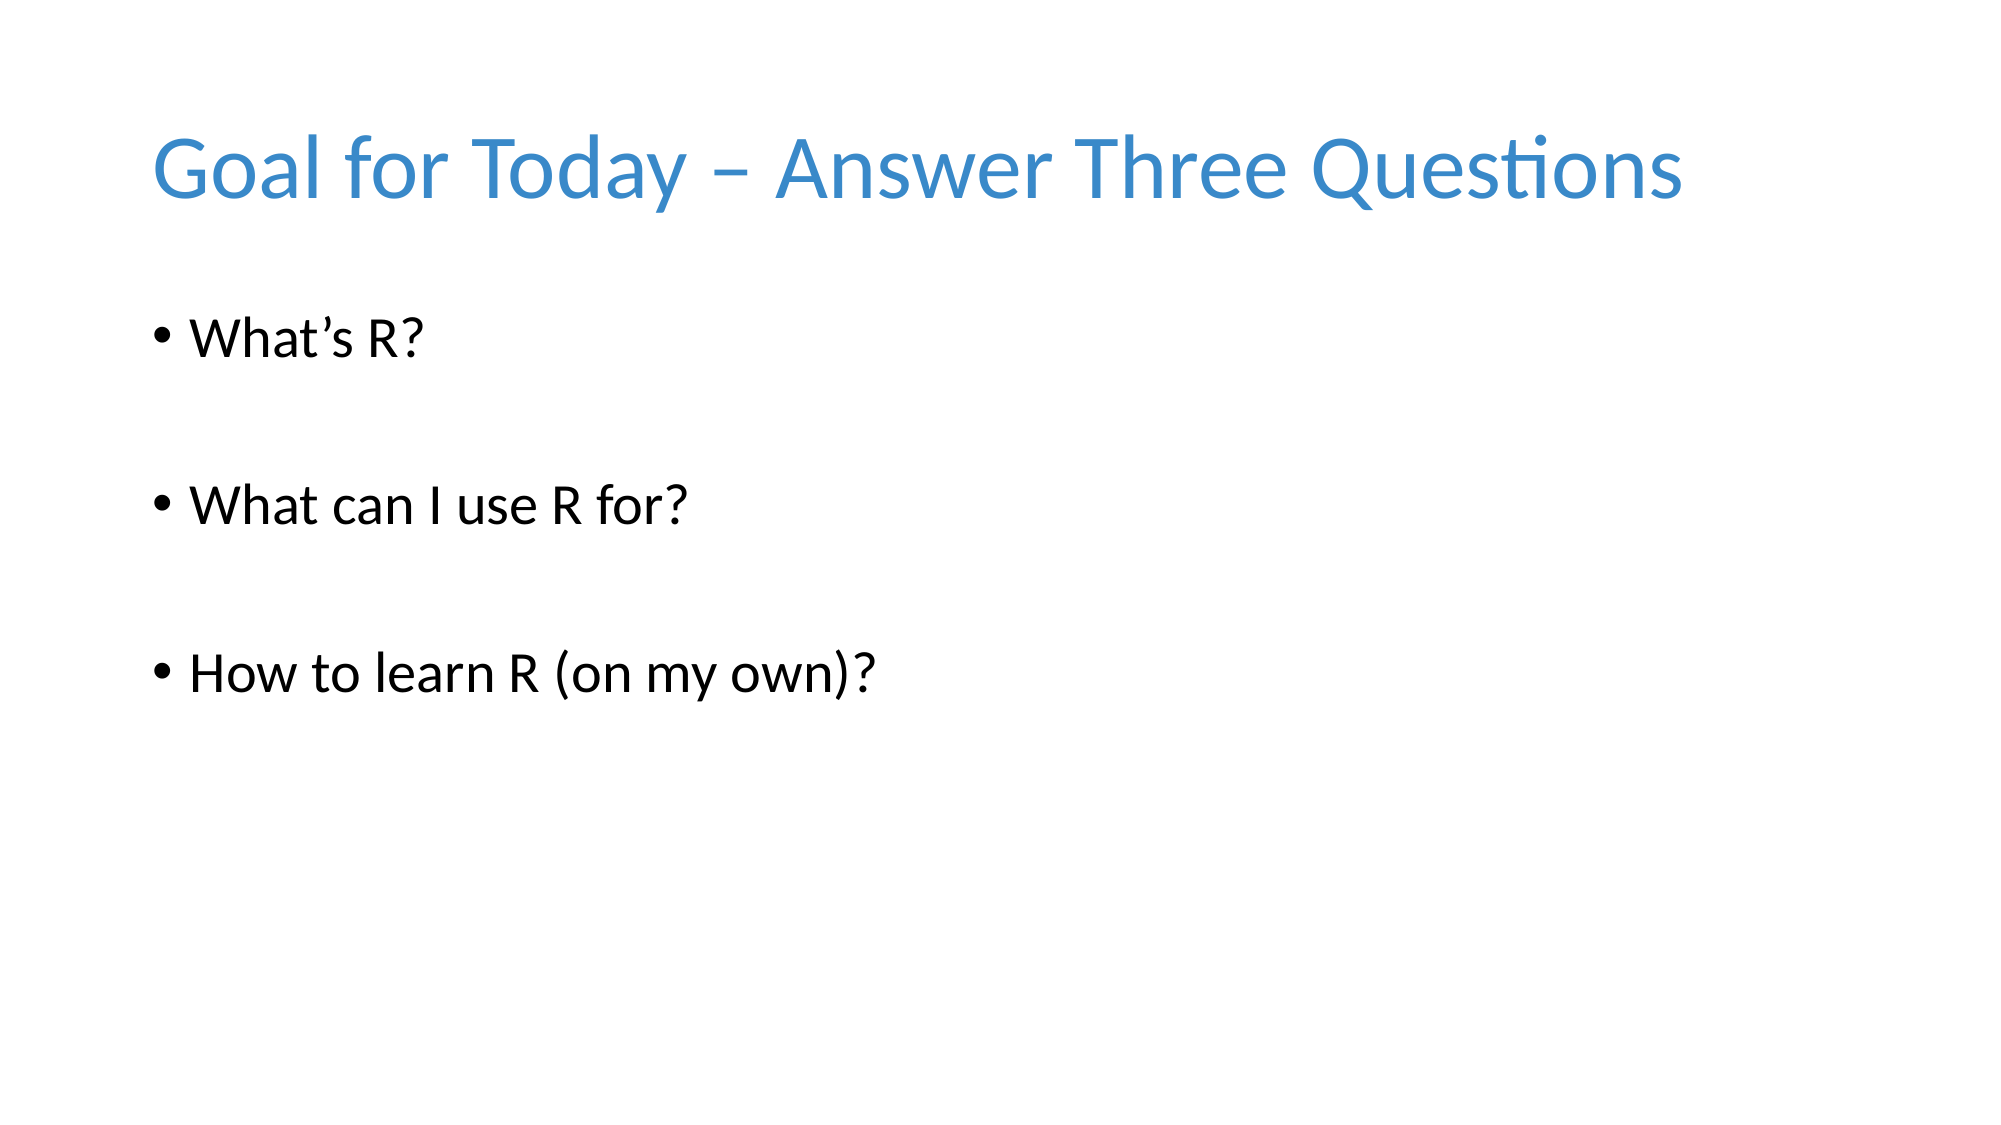

# Goal for Today – Answer Three Questions
What’s R?

What can I use R for?

How to learn R (on my own)?